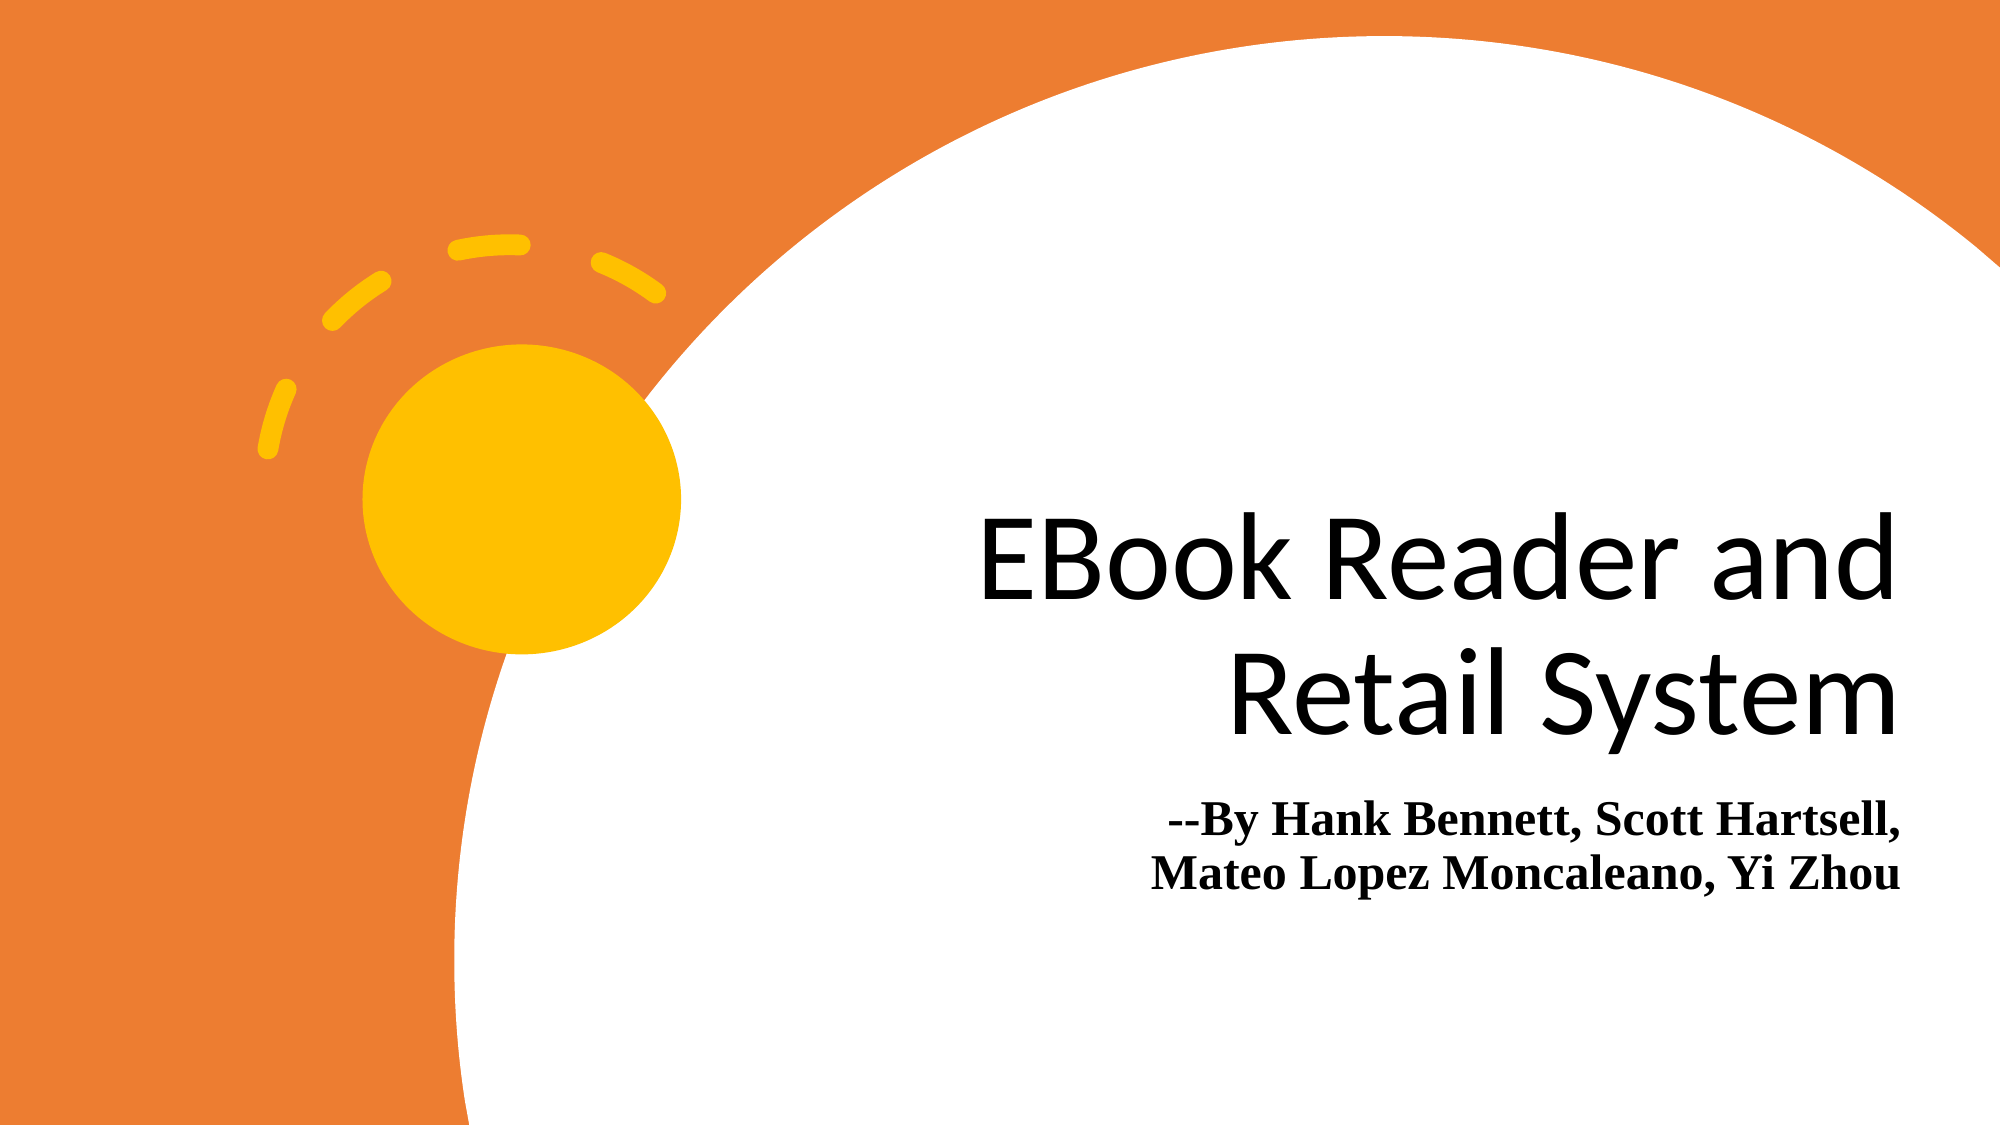

# EBook Reader and Retail System

--By Hank Bennett, Scott Hartsell, Mateo Lopez Moncaleano, Yi Zhou